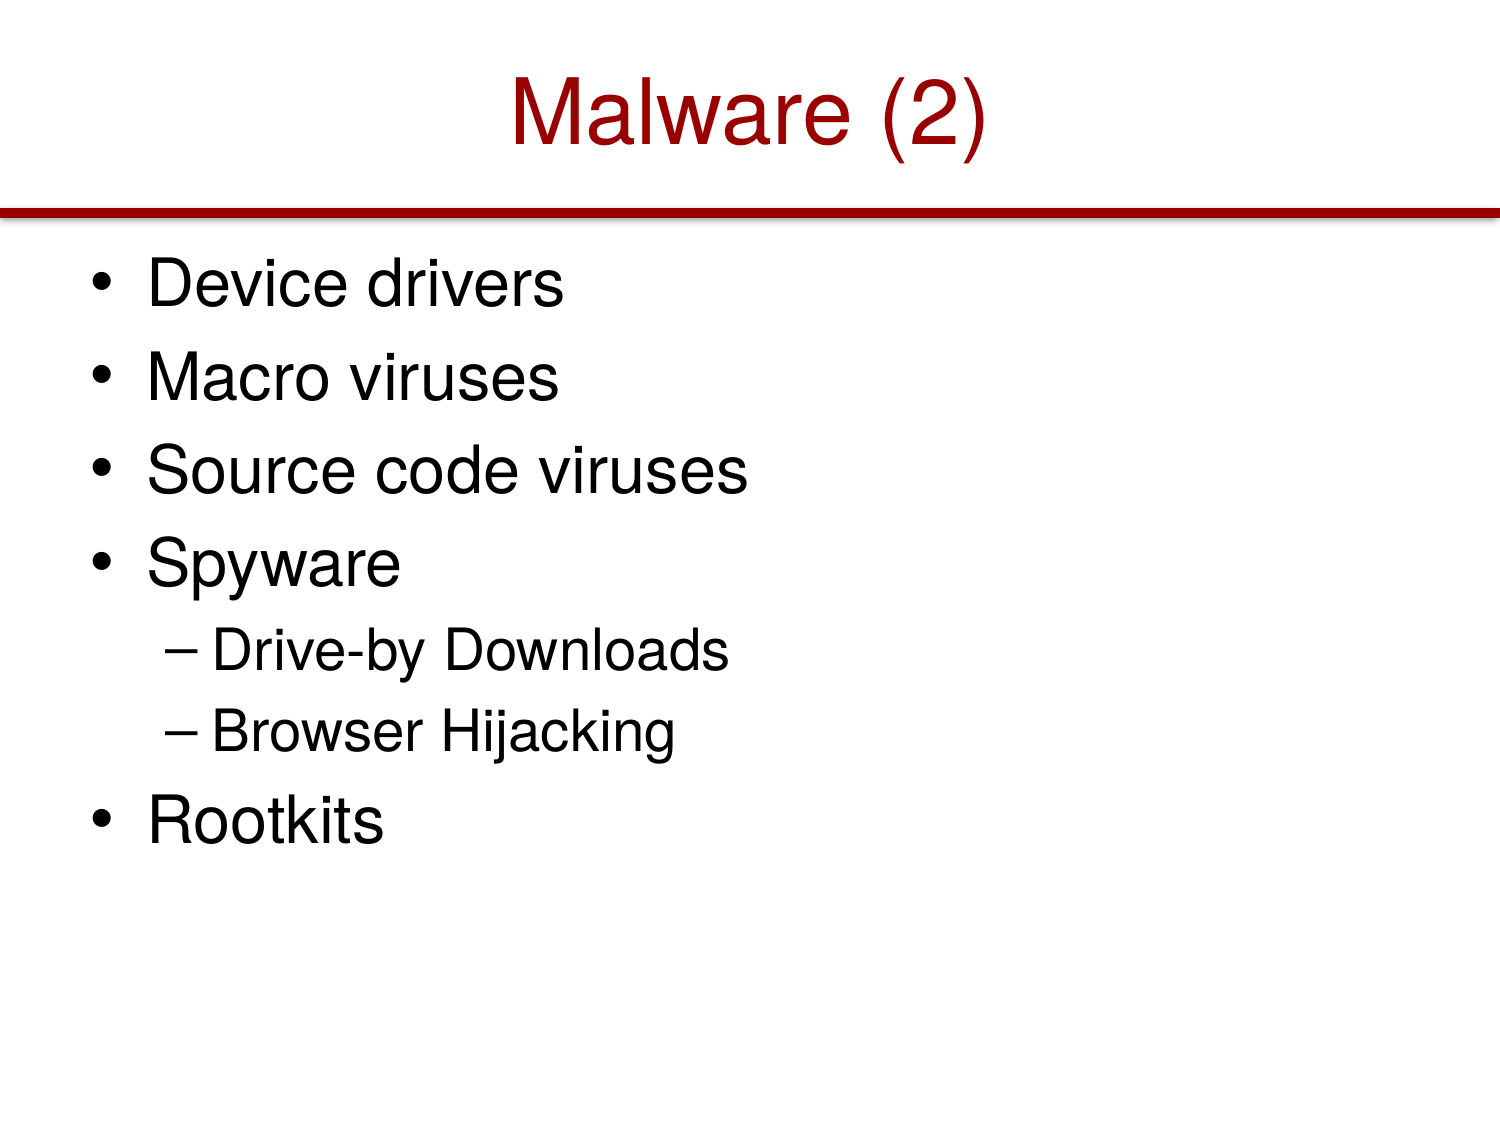

# Malware (2)
Device drivers
Macro viruses
Source code viruses
Spyware
Drive-by Downloads
Browser Hijacking
Rootkits